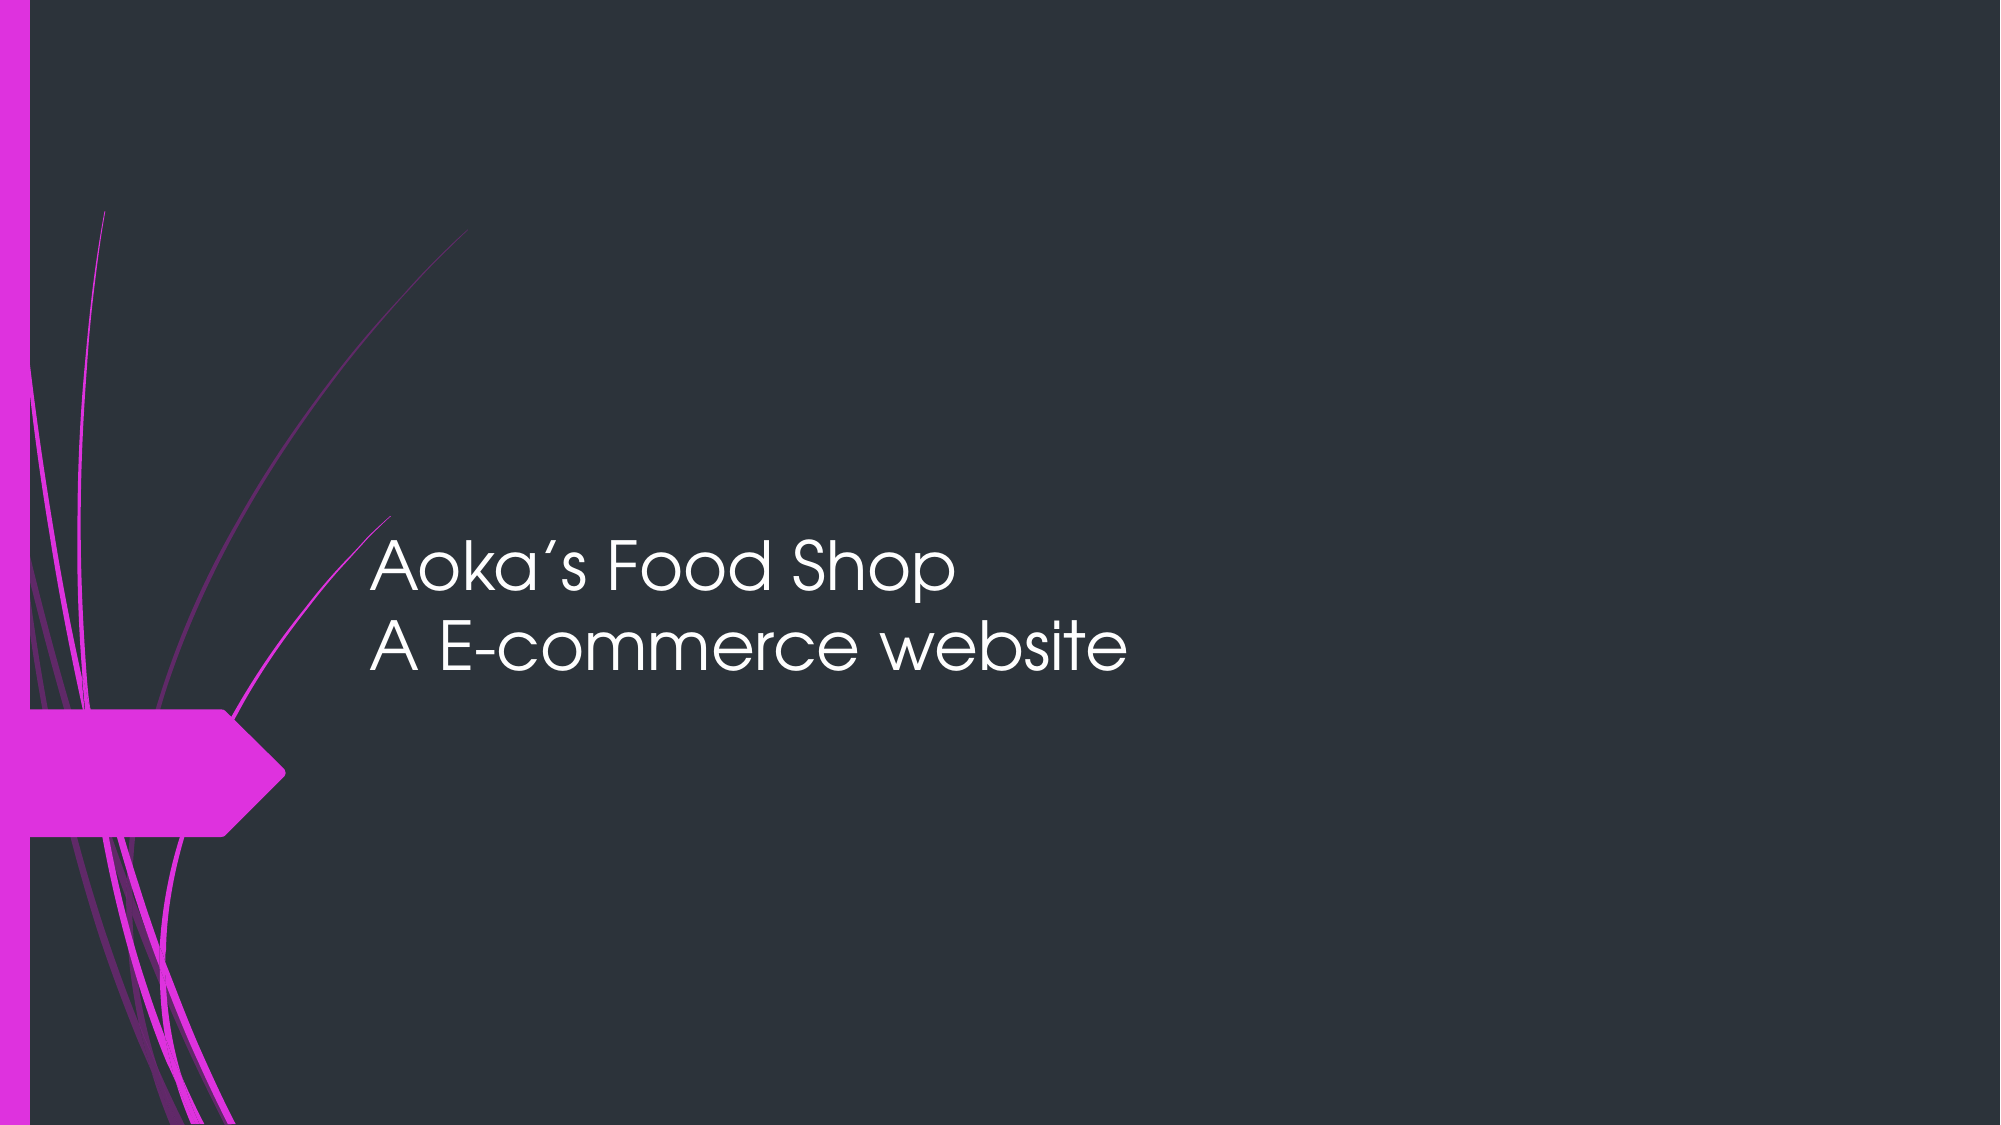

# Aoka’s Food Shop A E-commerce website